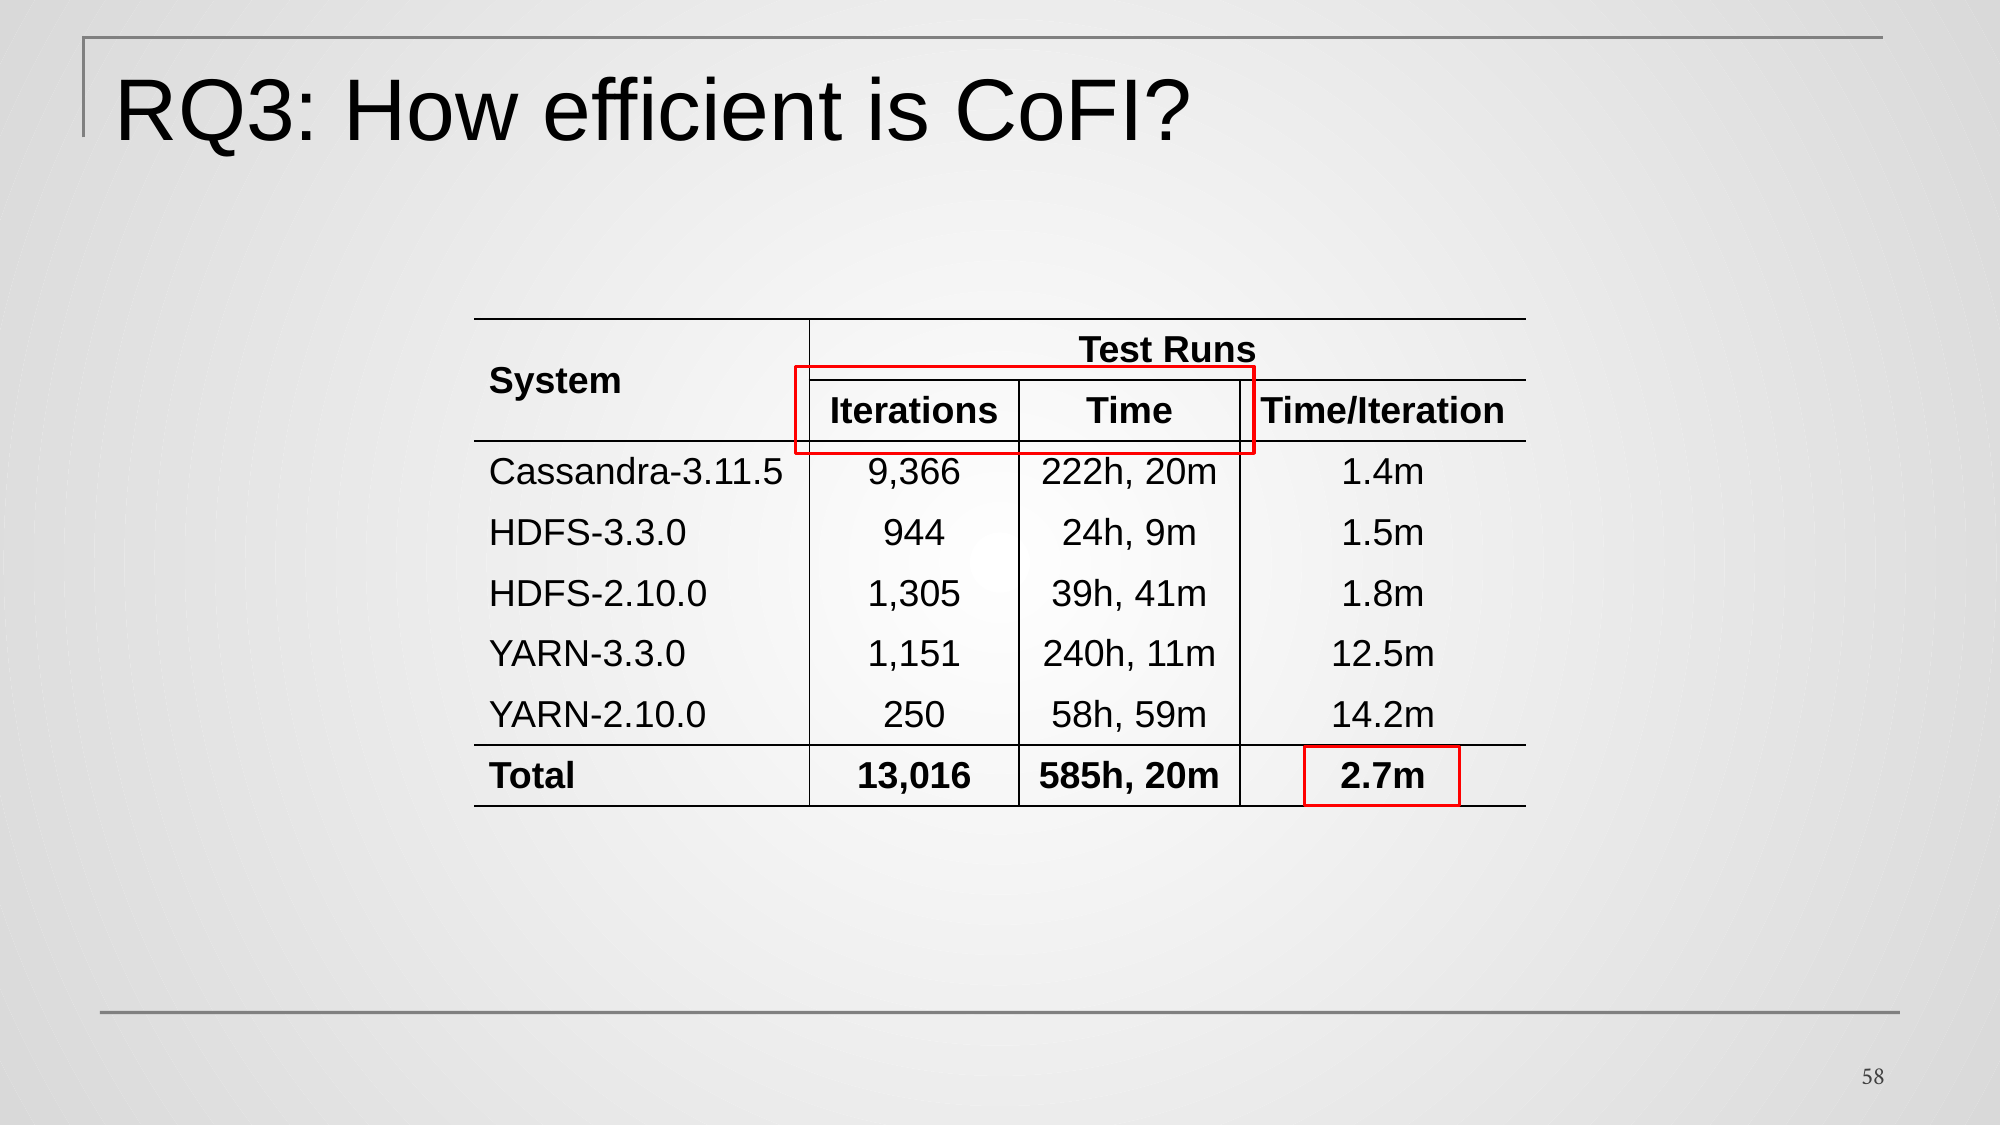

# RQ3: How efficient is CoFI?
| System | Test Runs |  |  |
| --- | --- | --- | --- |
|  | Iterations | Time | Time/Iteration |
| Cassandra-3.11.5 | 9,366 | 222h, 20m | 1.4m |
| HDFS-3.3.0 | 944 | 24h, 9m | 1.5m |
| HDFS-2.10.0 | 1,305 | 39h, 41m | 1.8m |
| YARN-3.3.0 | 1,151 | 240h, 11m | 12.5m |
| YARN-2.10.0 | 250 | 58h, 59m | 14.2m |
| Total | 13,016 | 585h, 20m | 2.7m |

58